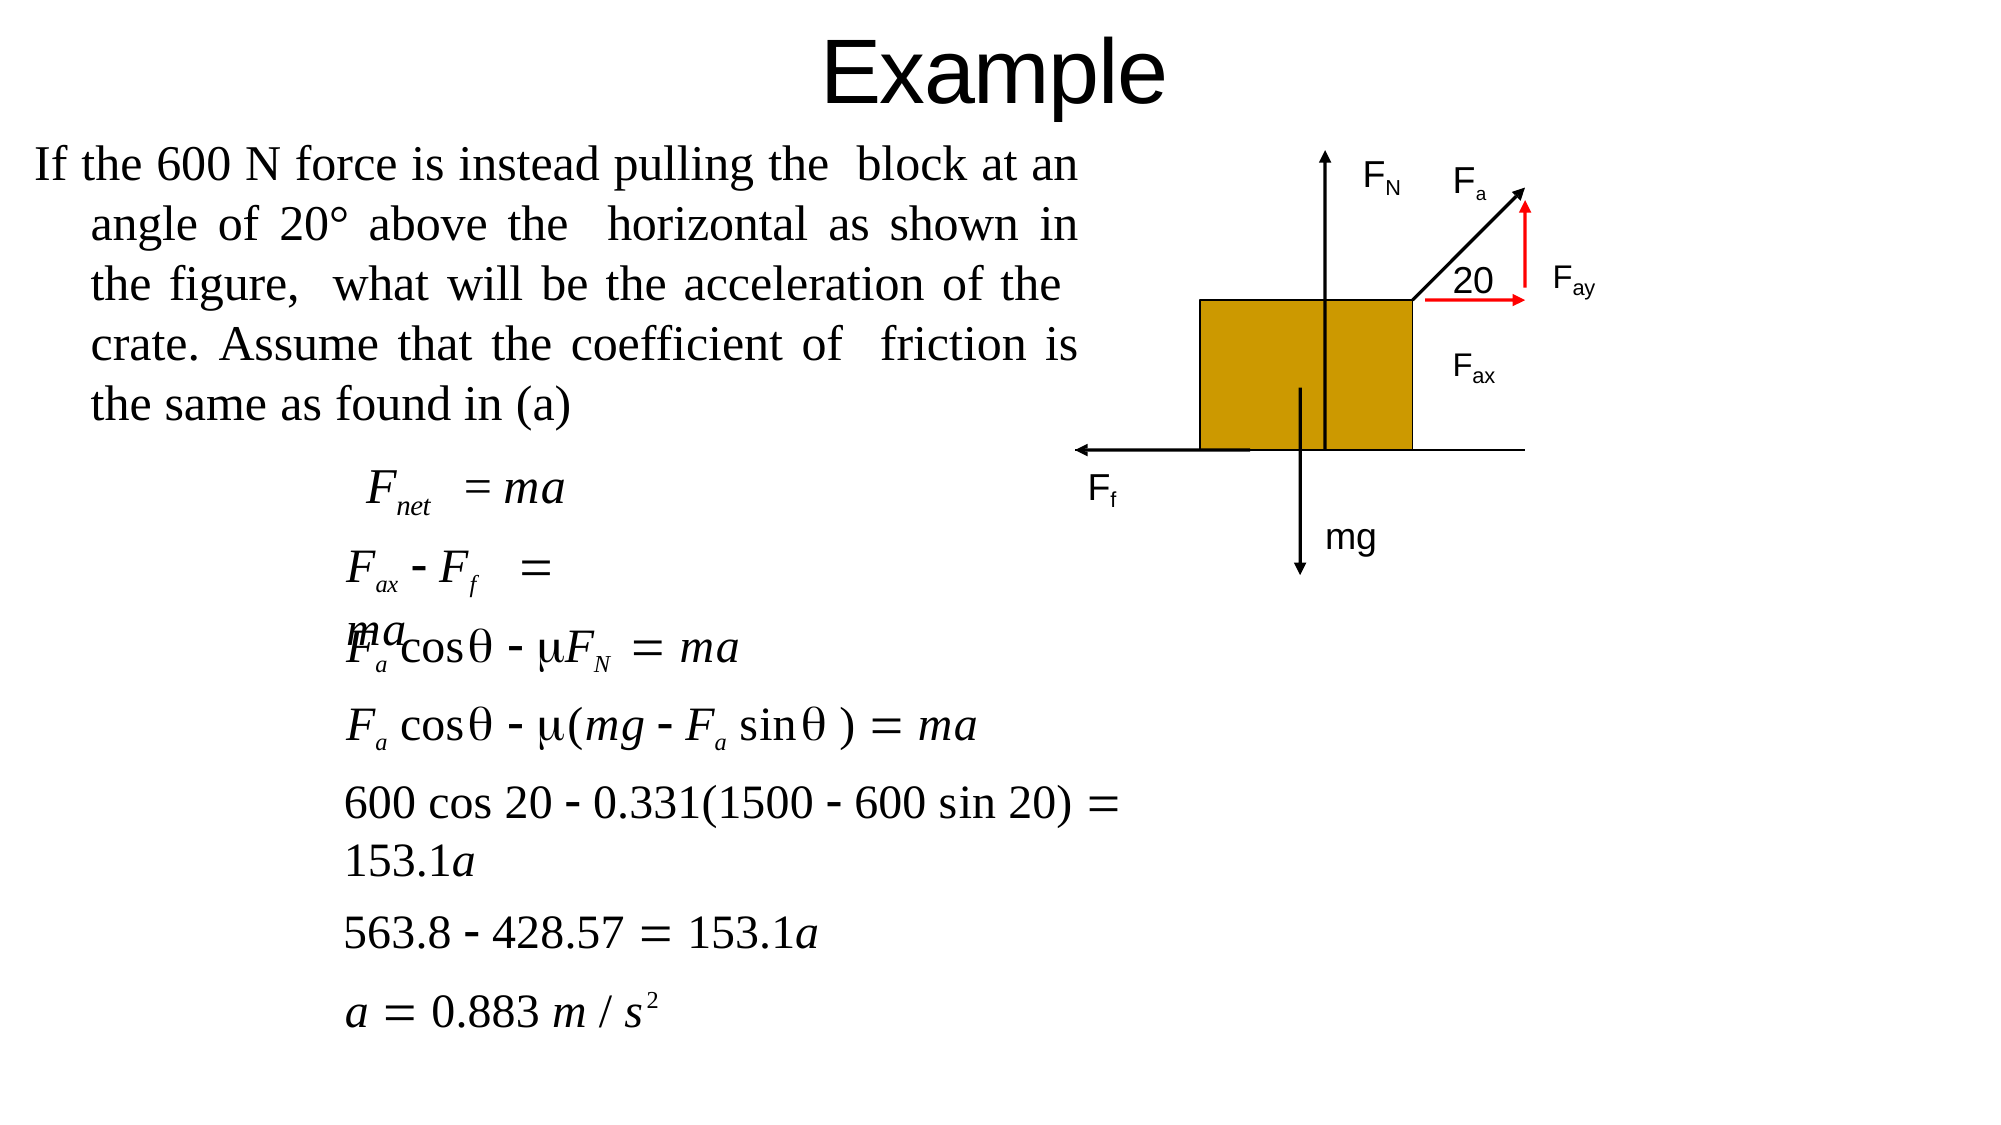

# Example
If the 600 N force is instead pulling the  block at an angle of 20° above the  horizontal as shown in the figure,  what will be the acceleration of the  crate. Assume that the coefficient of  friction is the same as found in (a)
                            Fnet   = ma
FN

Fa

Fay
20
Fax

Ff
mg
Fax − Ff	= ma
Fa  cosθ − μFN   = ma
Fa  cosθ − μ(mg − Fa  sinθ ) = ma
600 cos 20 − 0.331(1500 − 600 sin 20) = 153.1a
563.8 − 428.57 = 153.1a
a = 0.883 m / s2